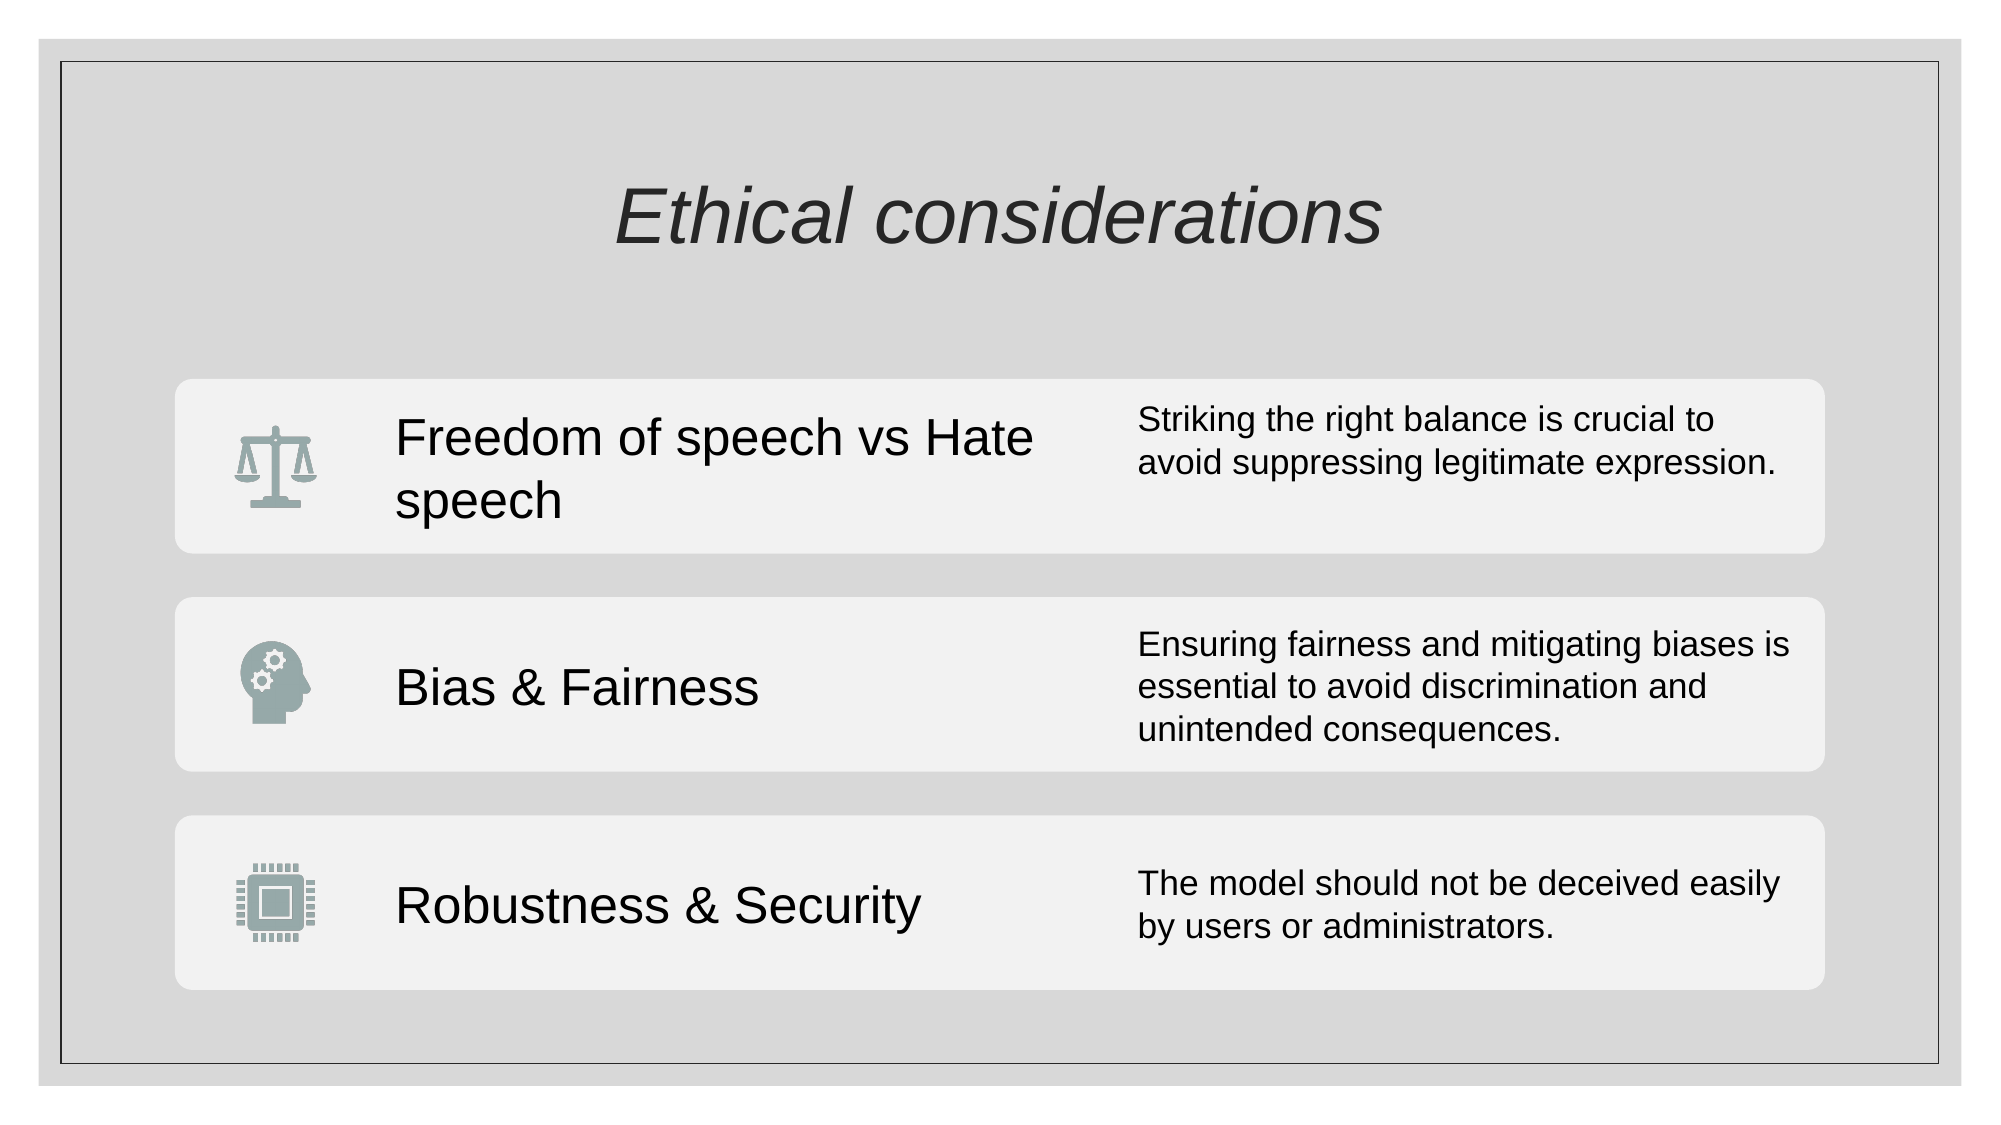

# Ethical considerations
Freedom of speech vs Hate speech
Striking the right balance is crucial to avoid suppressing legitimate expression.

Bias & Fairness
Ensuring fairness and mitigating biases is essential to avoid discrimination and unintended consequences.
Robustness & Security
The model should not be deceived easily by users or administrators.